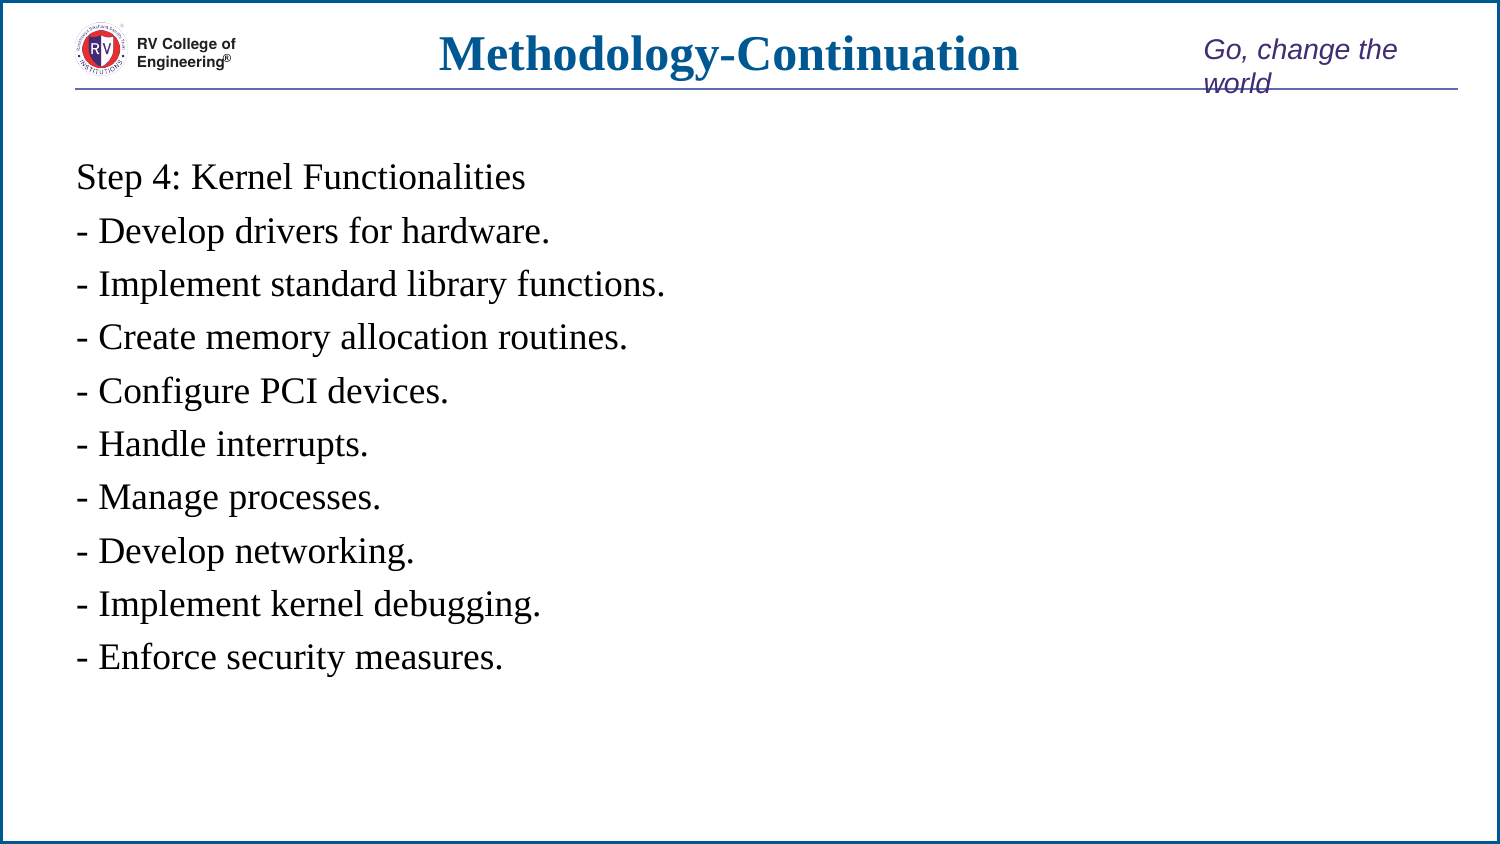

# Methodology-Continuation

Step 4: Kernel Functionalities
- Develop drivers for hardware.
- Implement standard library functions.
- Create memory allocation routines.
- Configure PCI devices.
- Handle interrupts.
- Manage processes.
- Develop networking.
- Implement kernel debugging.
- Enforce security measures.